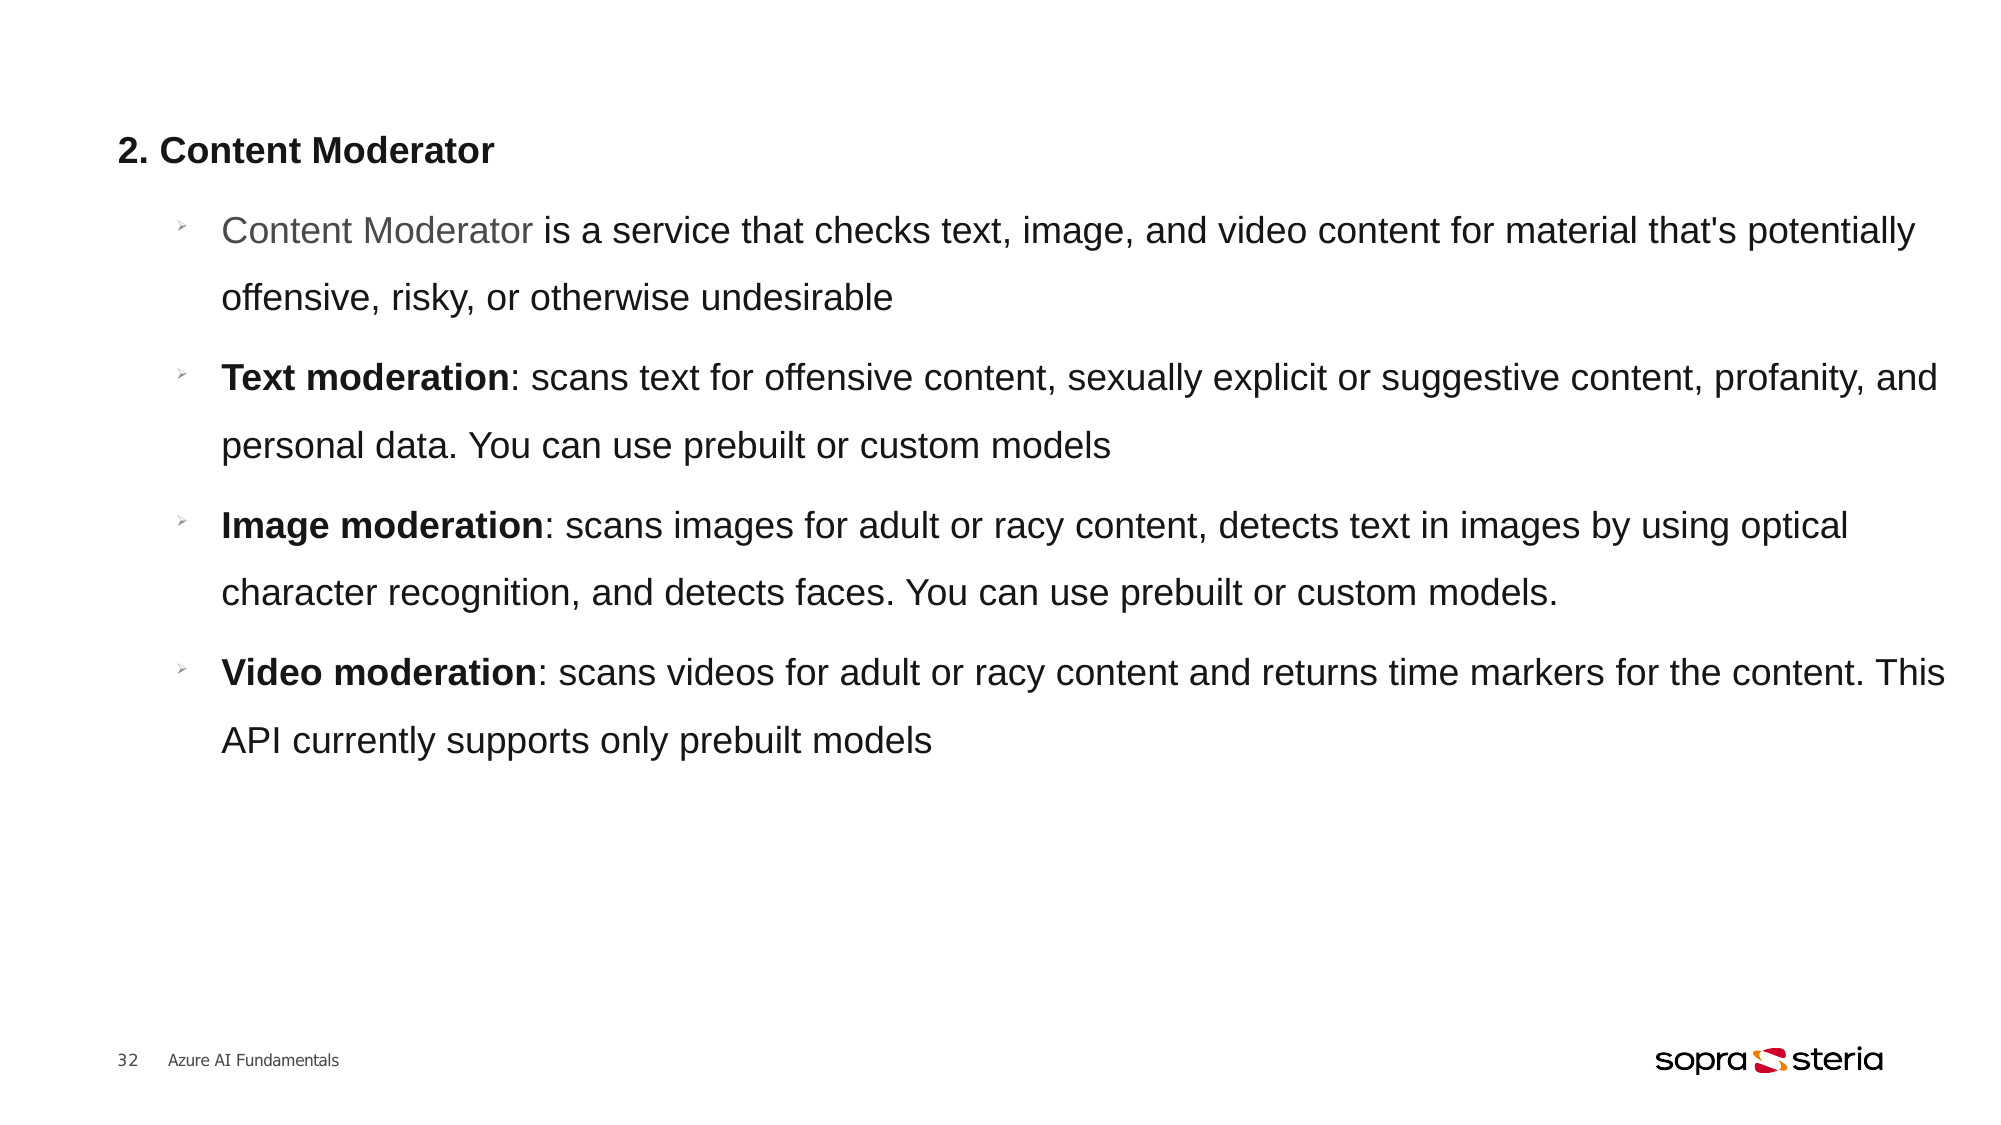

2. Content Moderator
Content Moderator is a service that checks text, image, and video content for material that's potentially offensive, risky, or otherwise undesirable
Text moderation: scans text for offensive content, sexually explicit or suggestive content, profanity, and personal data. You can use prebuilt or custom models
Image moderation: scans images for adult or racy content, detects text in images by using optical character recognition, and detects faces. You can use prebuilt or custom models.
Video moderation: scans videos for adult or racy content and returns time markers for the content. This API currently supports only prebuilt models
32
Azure AI Fundamentals